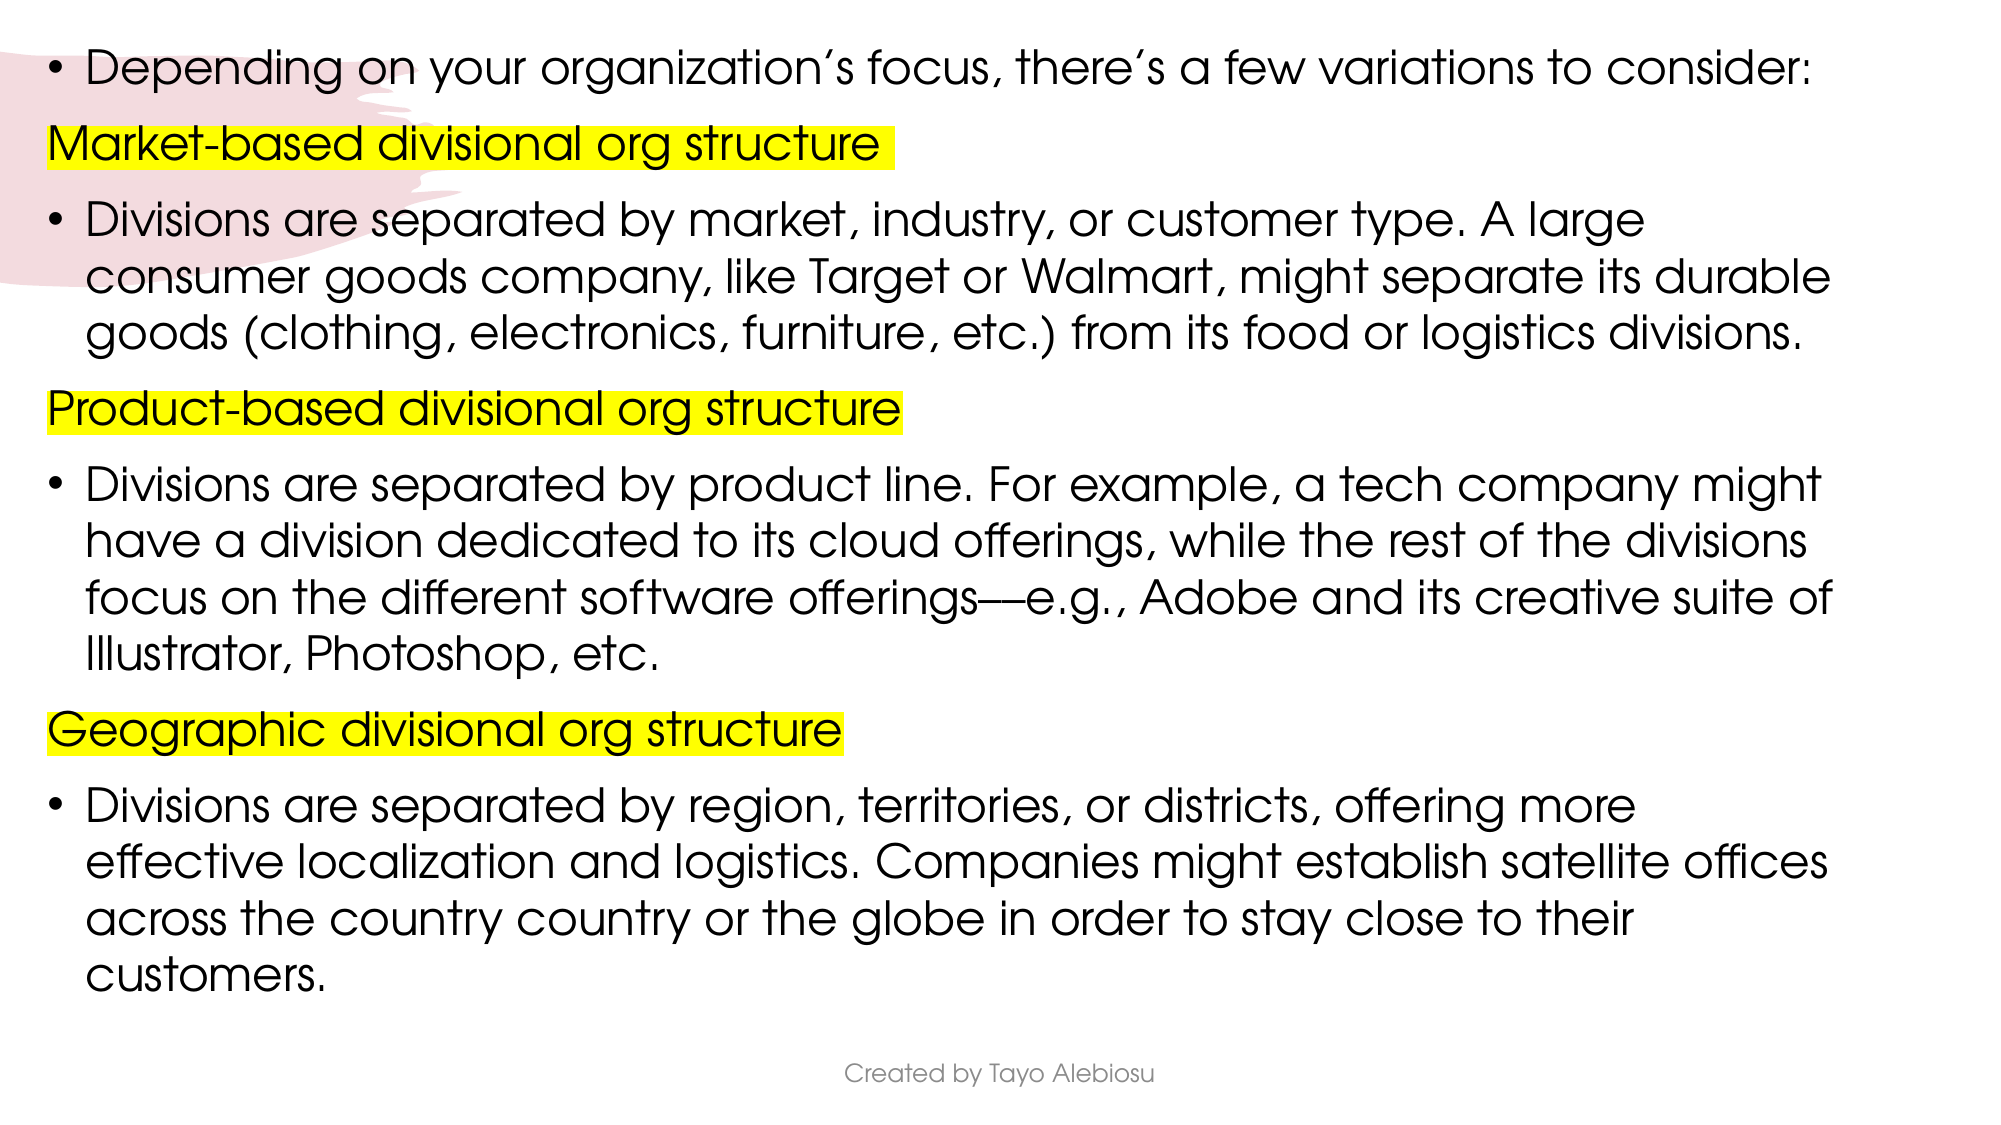

Depending on your organization’s focus, there’s a few variations to consider:
Market-based divisional org structure
Divisions are separated by market, industry, or customer type. A large consumer goods company, like Target or Walmart, might separate its durable goods (clothing, electronics, furniture, etc.) from its food or logistics divisions.
Product-based divisional org structure
Divisions are separated by product line. For example, a tech company might have a division dedicated to its cloud offerings, while the rest of the divisions focus on the different software offerings––e.g., Adobe and its creative suite of Illustrator, Photoshop, etc.
Geographic divisional org structure
Divisions are separated by region, territories, or districts, offering more effective localization and logistics. Companies might establish satellite offices across the country country or the globe in order to stay close to their customers.

Created by Tayo Alebiosu